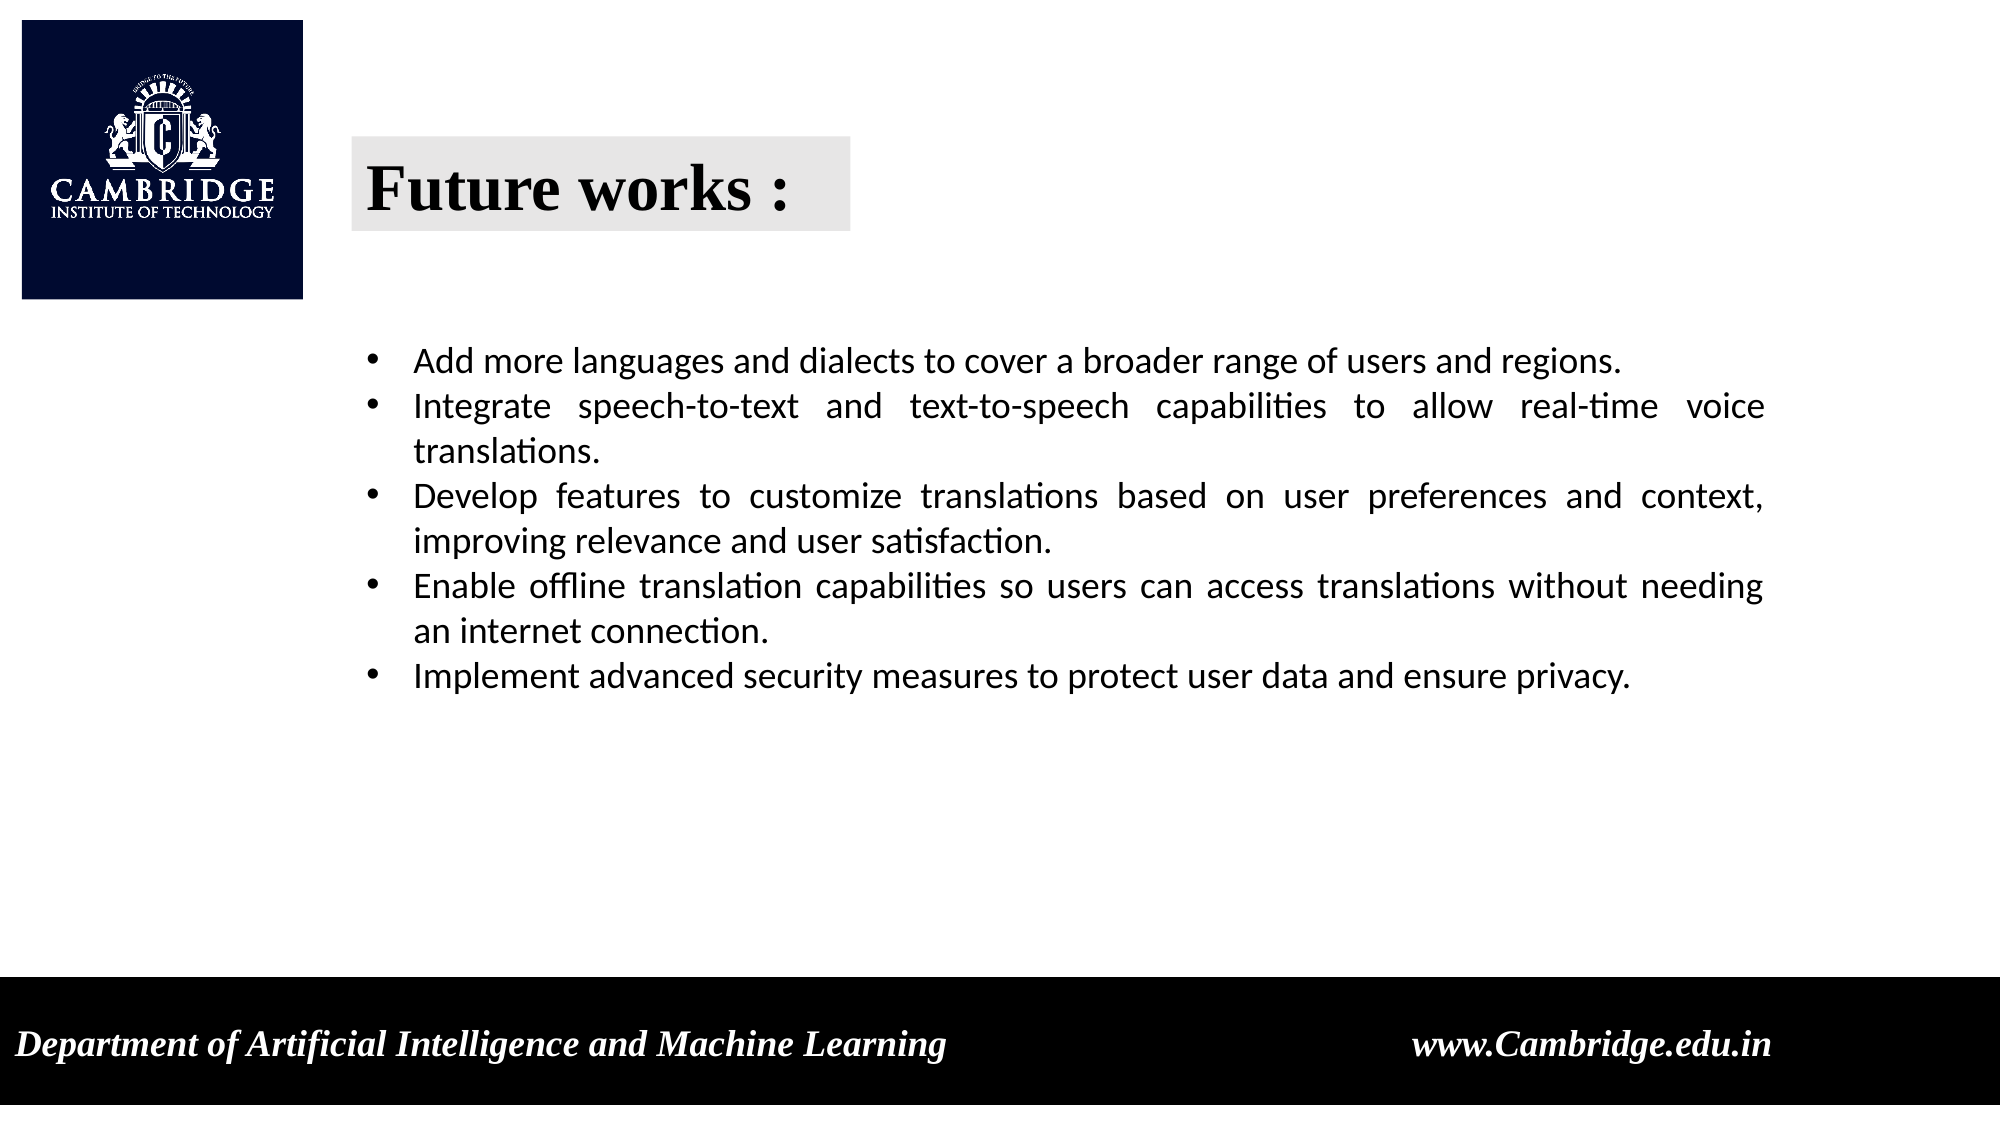

Future works :
Add more languages and dialects to cover a broader range of users and regions.
Integrate speech-to-text and text-to-speech capabilities to allow real-time voice translations.
Develop features to customize translations based on user preferences and context, improving relevance and user satisfaction.
Enable offline translation capabilities so users can access translations without needing an internet connection.
Implement advanced security measures to protect user data and ensure privacy.
Department of Artificial Intelligence and Machine Learning                                                 www.Cambridge.edu.in